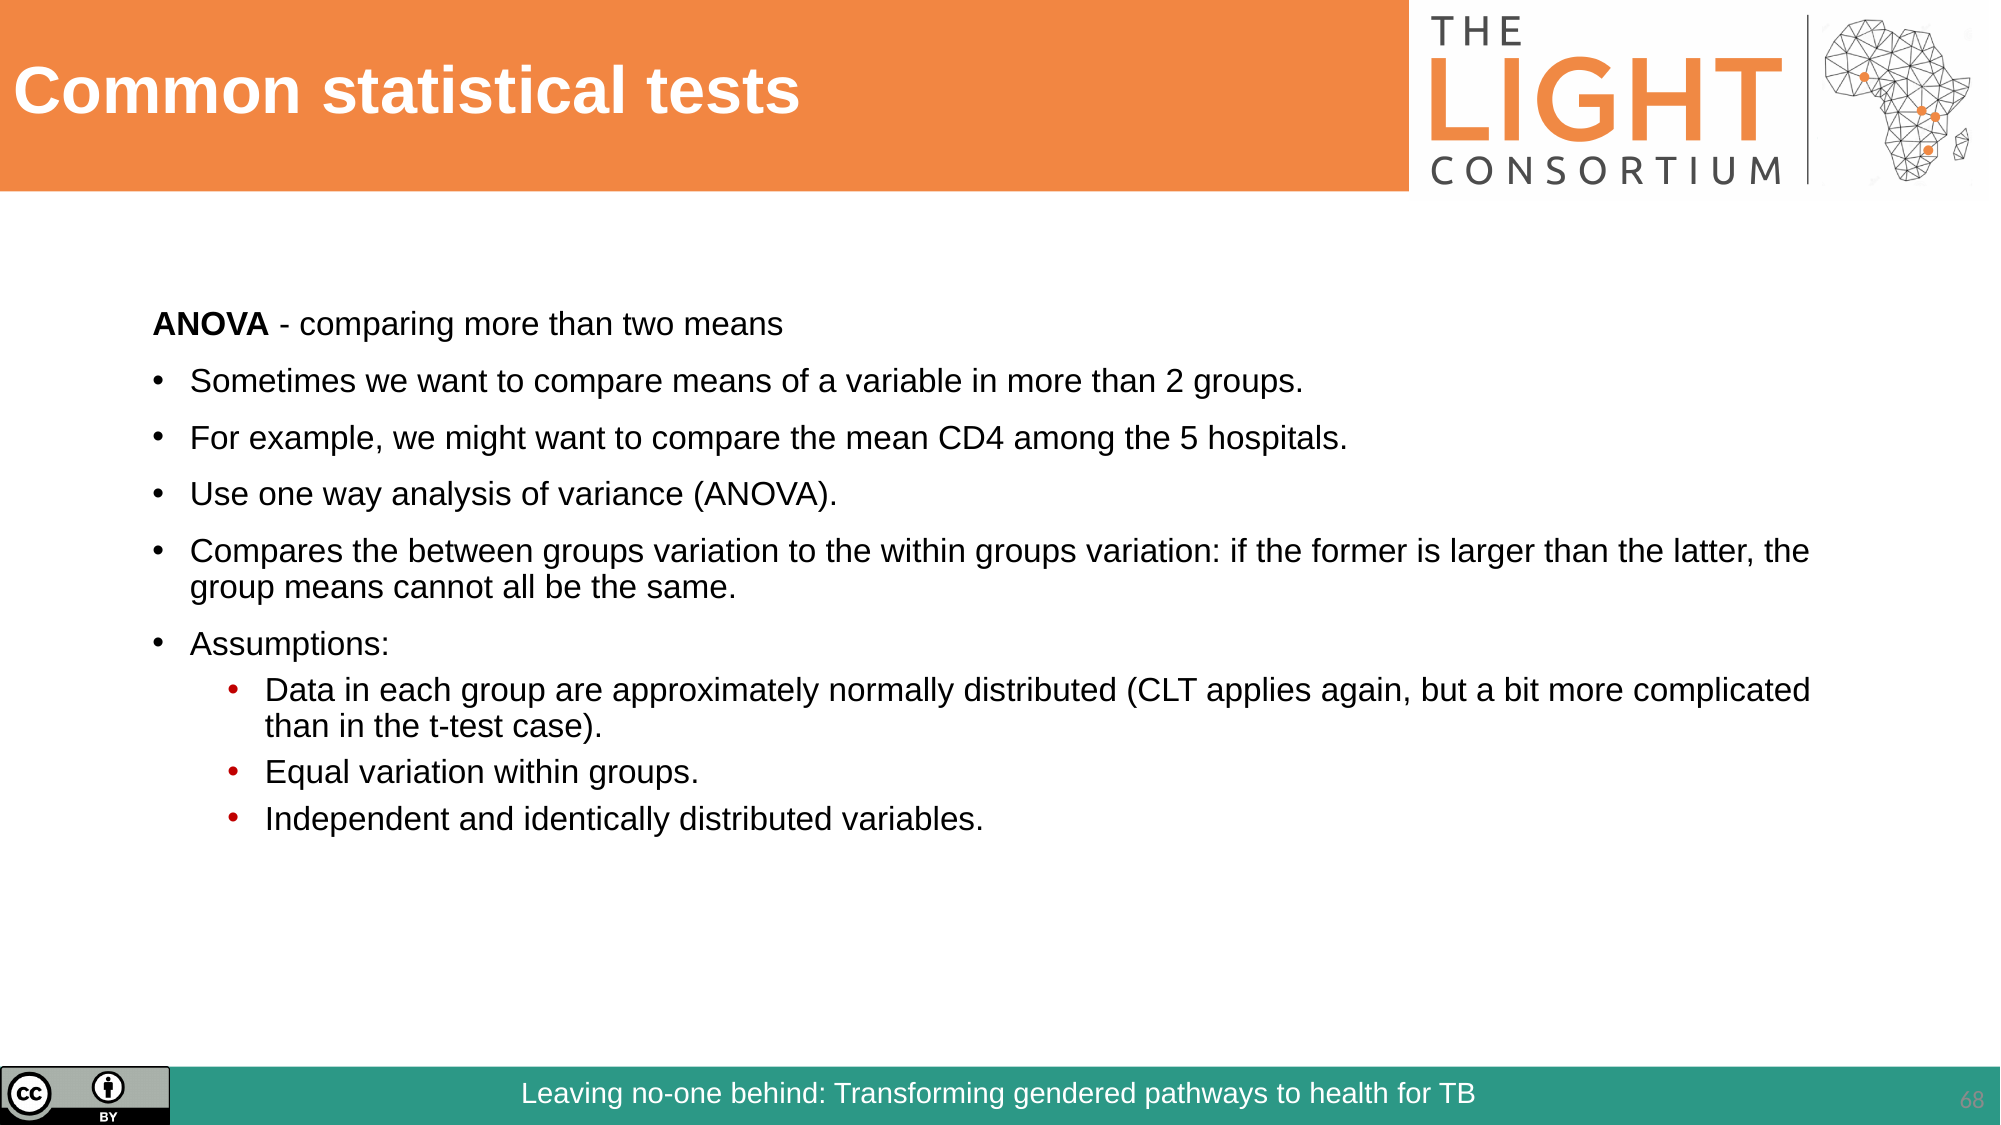

# Common statistical tests
ANOVA - comparing more than two means
Sometimes we want to compare means of a variable in more than 2 groups.
For example, we might want to compare the mean CD4 among the 5 hospitals.
Use one way analysis of variance (ANOVA).
Compares the between groups variation to the within groups variation: if the former is larger than the latter, the group means cannot all be the same.
Assumptions:
Data in each group are approximately normally distributed (CLT applies again, but a bit more complicated than in the t-test case).
Equal variation within groups.
Independent and identically distributed variables.
68